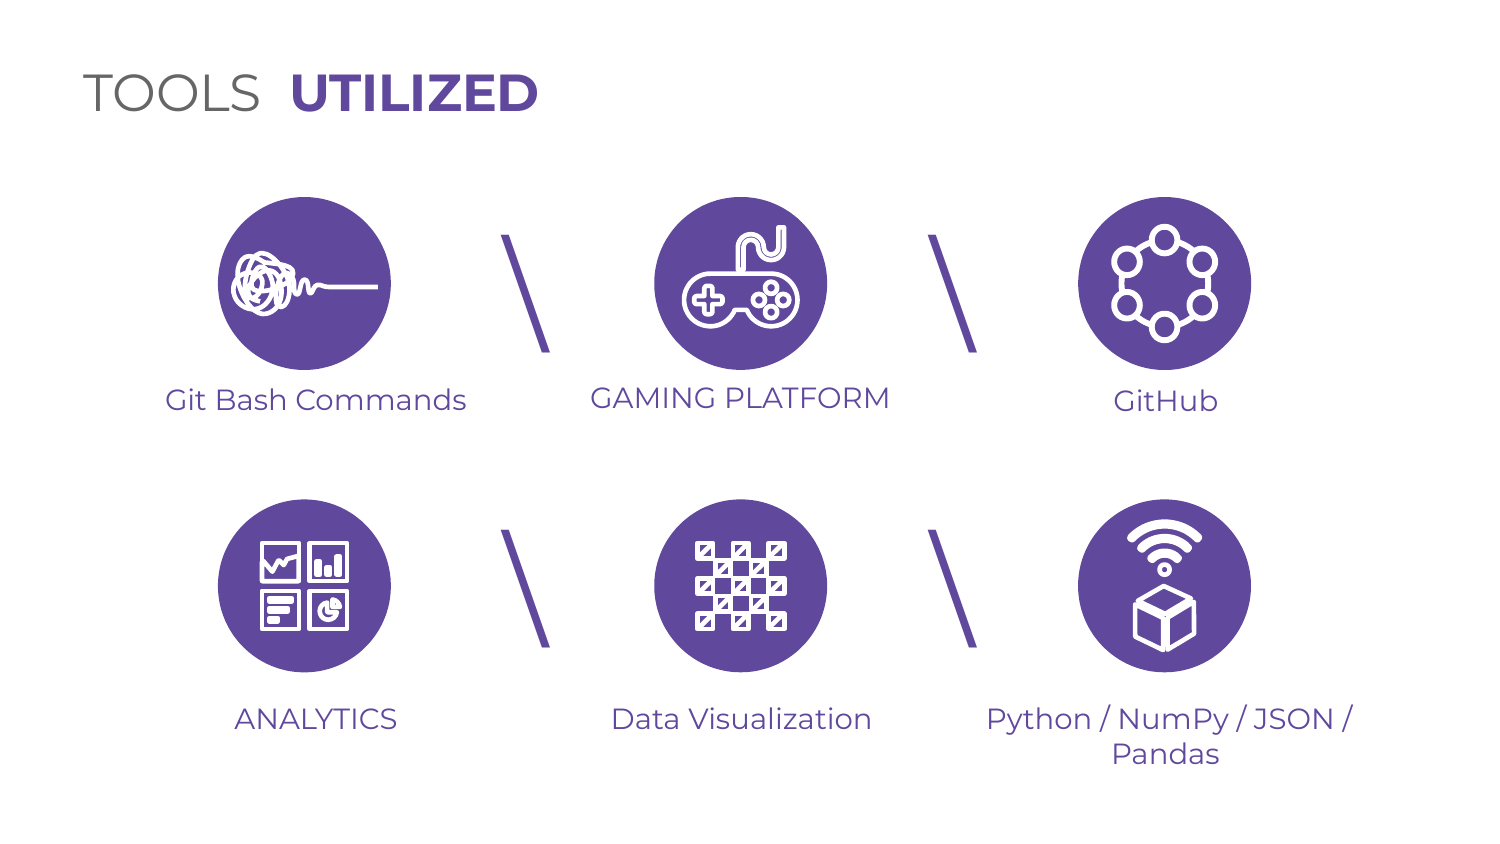

TOOLS  UTILIZED

\
\
GAMING PLATFORM
Git Bash Commands
GitHub
\
\

ANALYTICS
Python / NumPy / JSON / Pandas
Data Visualization